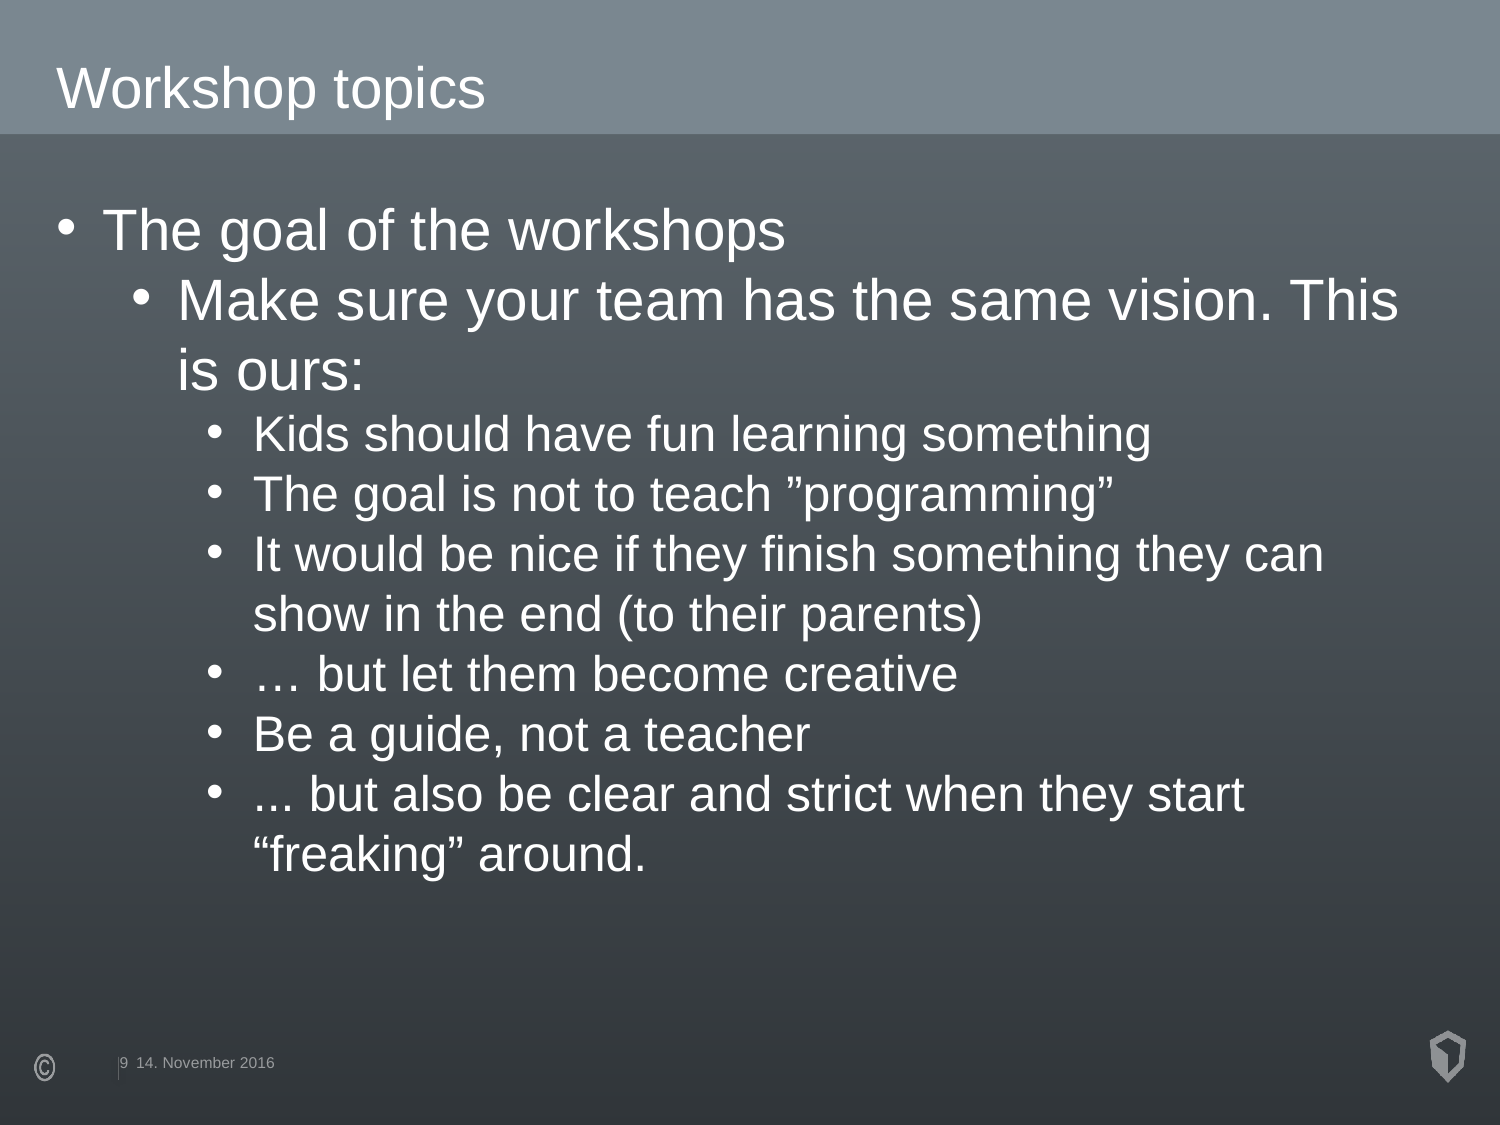

Workshop topics
The goal of the workshops
Make sure your team has the same vision. This is ours:
Kids should have fun learning something
The goal is not to teach ”programming”
It would be nice if they finish something they can show in the end (to their parents)
… but let them become creative
Be a guide, not a teacher
... but also be clear and strict when they start “freaking” around.